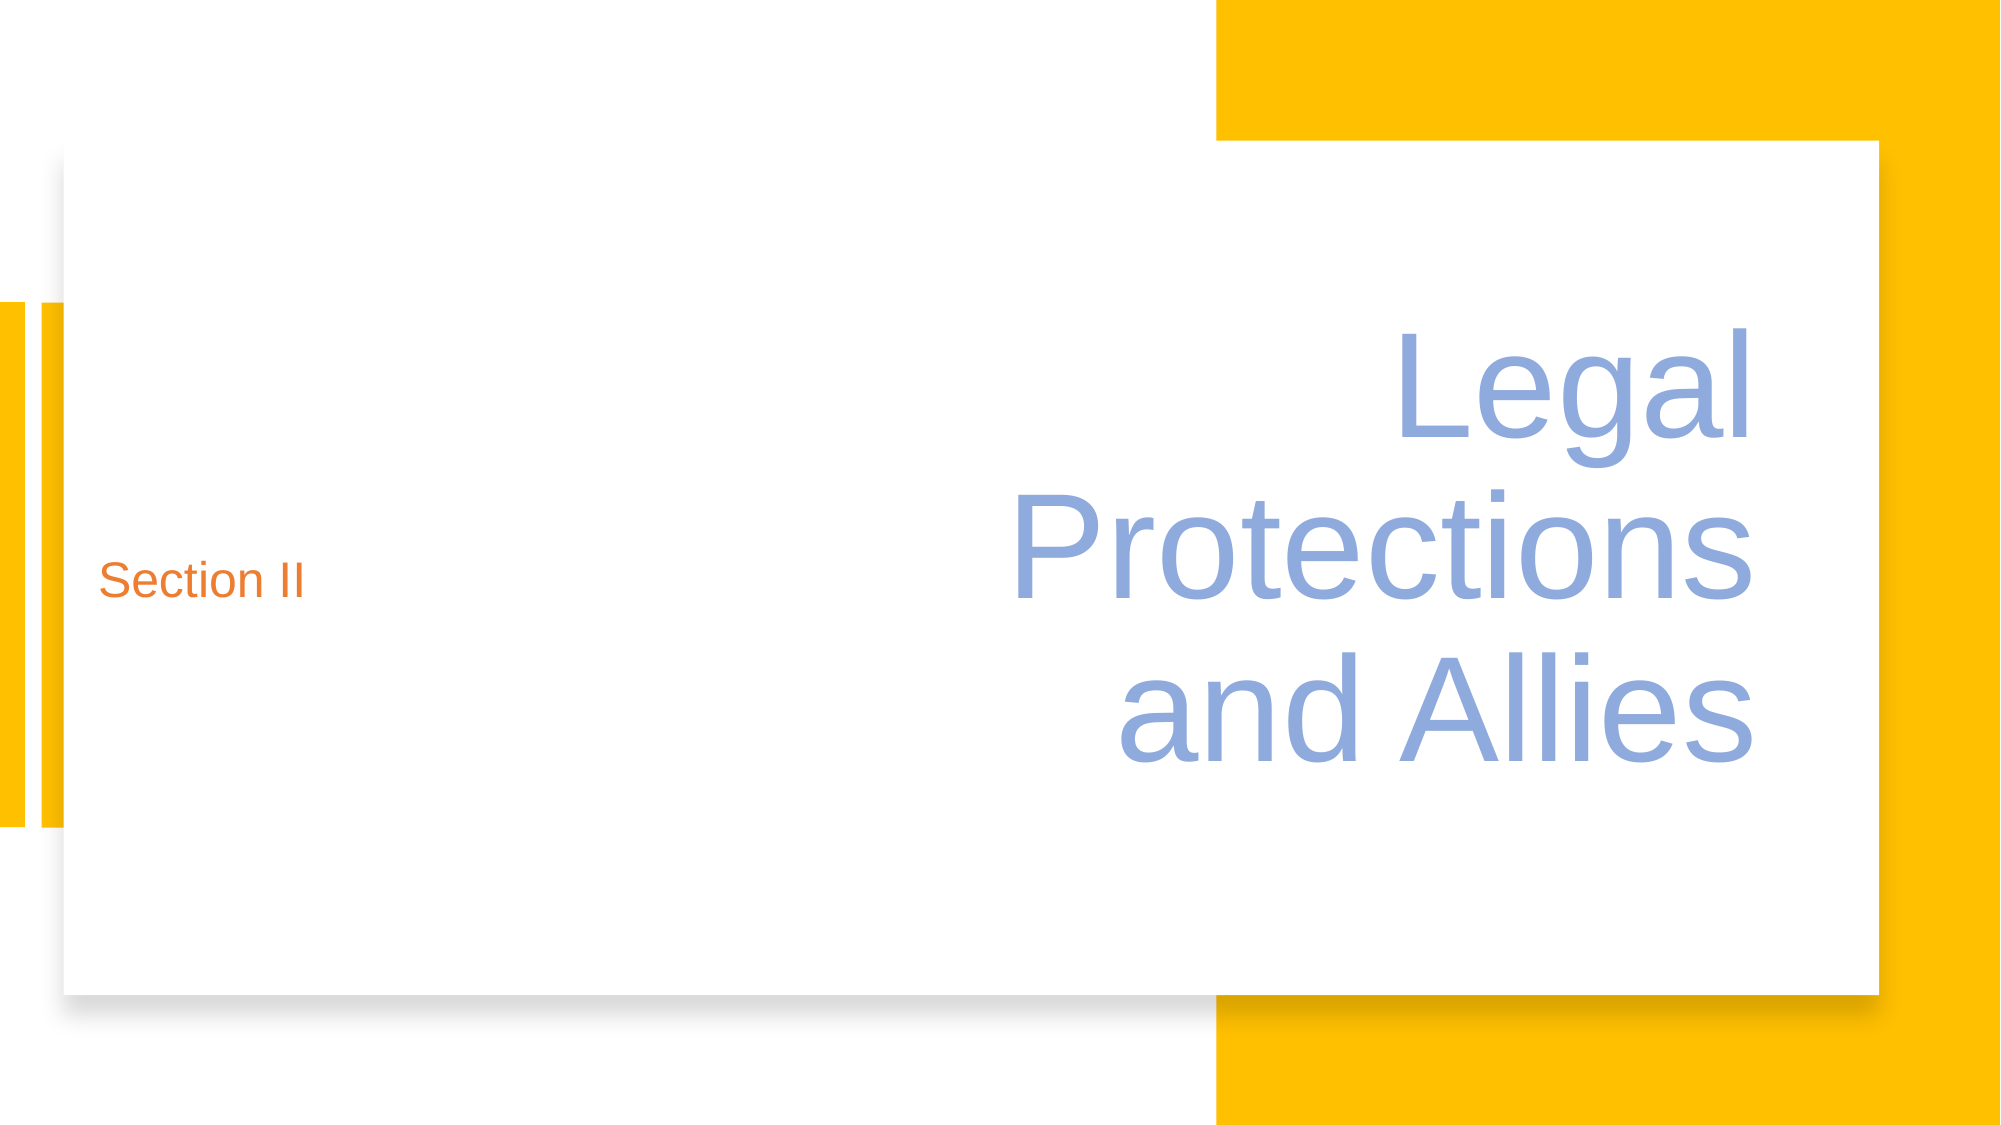

# Legal Protections and Allies
Section II